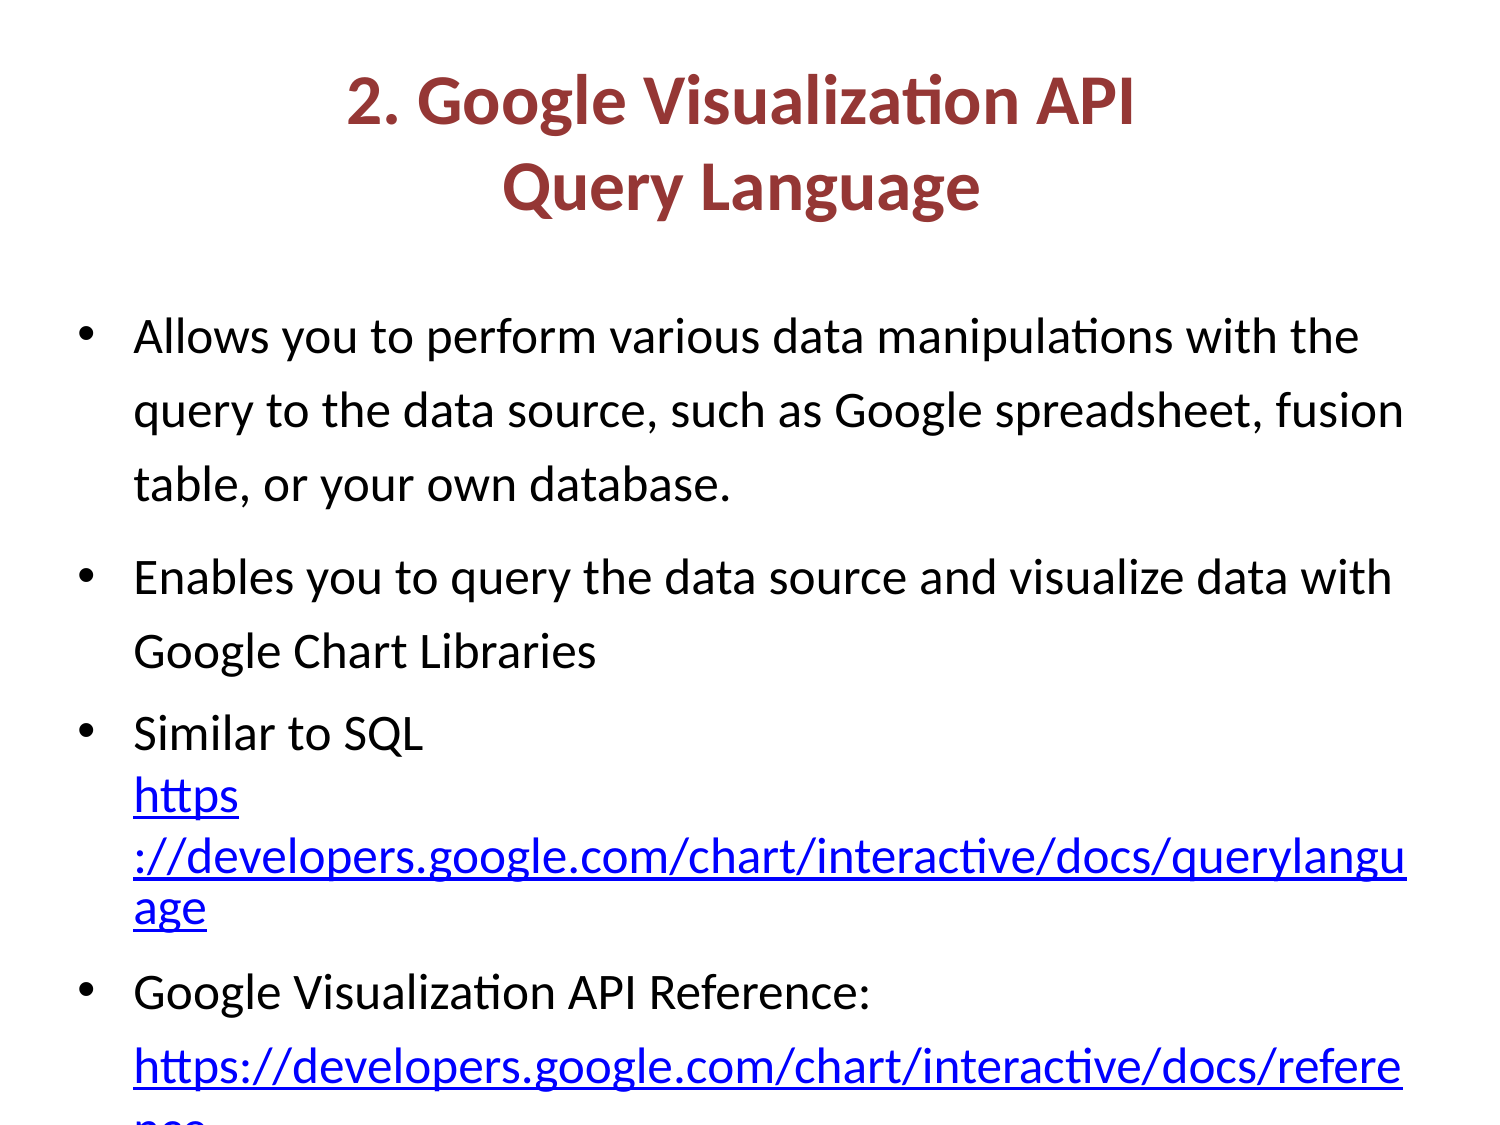

# 2. Google Visualization API Query Language
Allows you to perform various data manipulations with the query to the data source, such as Google spreadsheet, fusion table, or your own database.
Enables you to query the data source and visualize data with Google Chart Libraries
Similar to SQL
https://developers.google.com/chart/interactive/docs/querylanguage
Google Visualization API Reference:  https://developers.google.com/chart/interactive/docs/reference